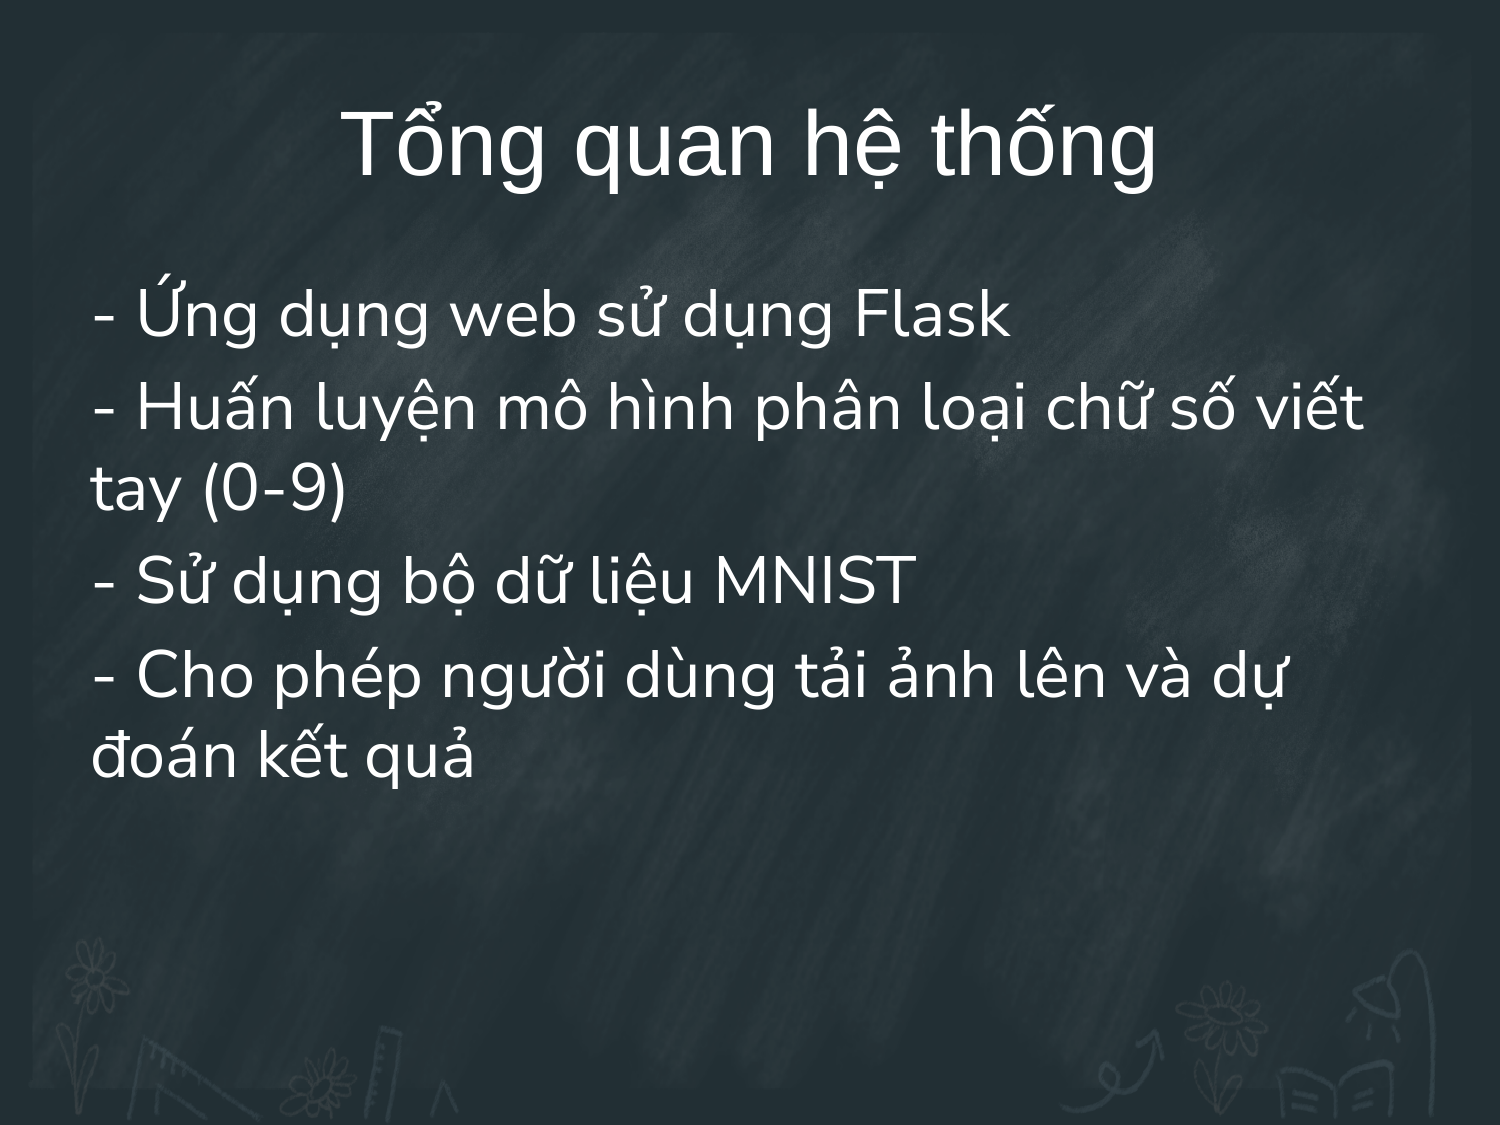

Tổng quan hệ thống
- Ứng dụng web sử dụng Flask
- Huấn luyện mô hình phân loại chữ số viết tay (0-9)
- Sử dụng bộ dữ liệu MNIST
- Cho phép người dùng tải ảnh lên và dự đoán kết quả